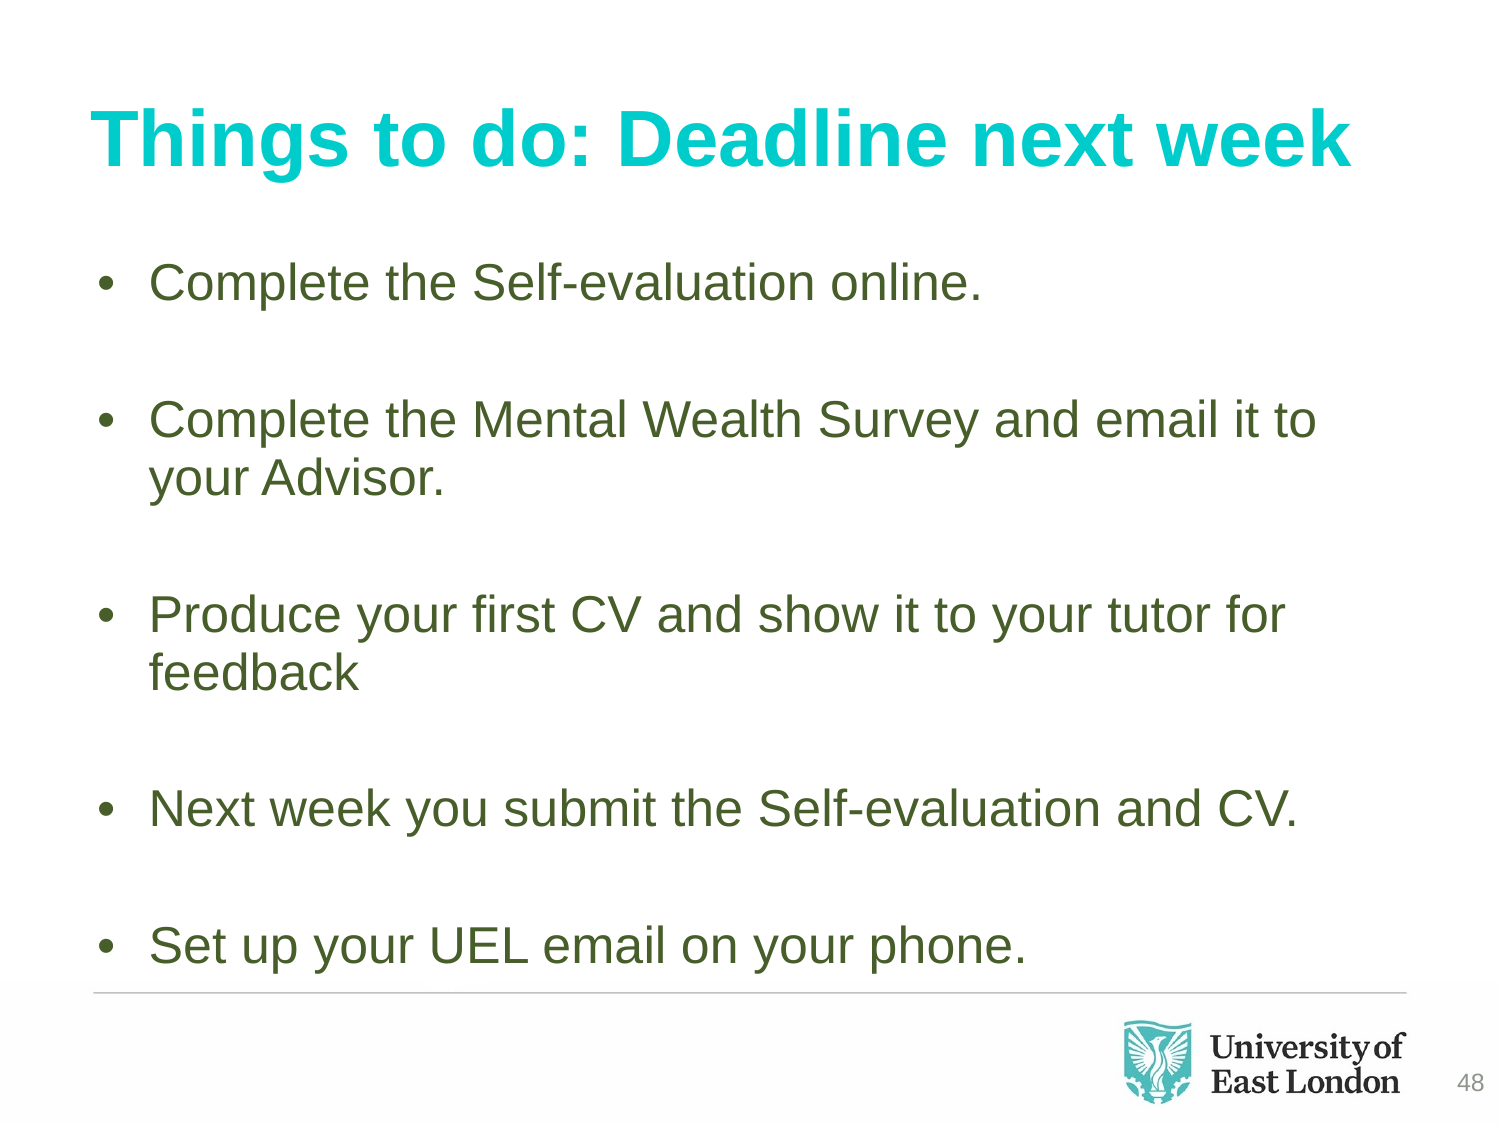

# Things to do: Deadline next week
Complete the Self-evaluation online.

Complete the Mental Wealth Survey and email it to your Advisor.

Produce your first CV and show it to your tutor for feedback

Next week you submit the Self-evaluation and CV.

Set up your UEL email on your phone.

48